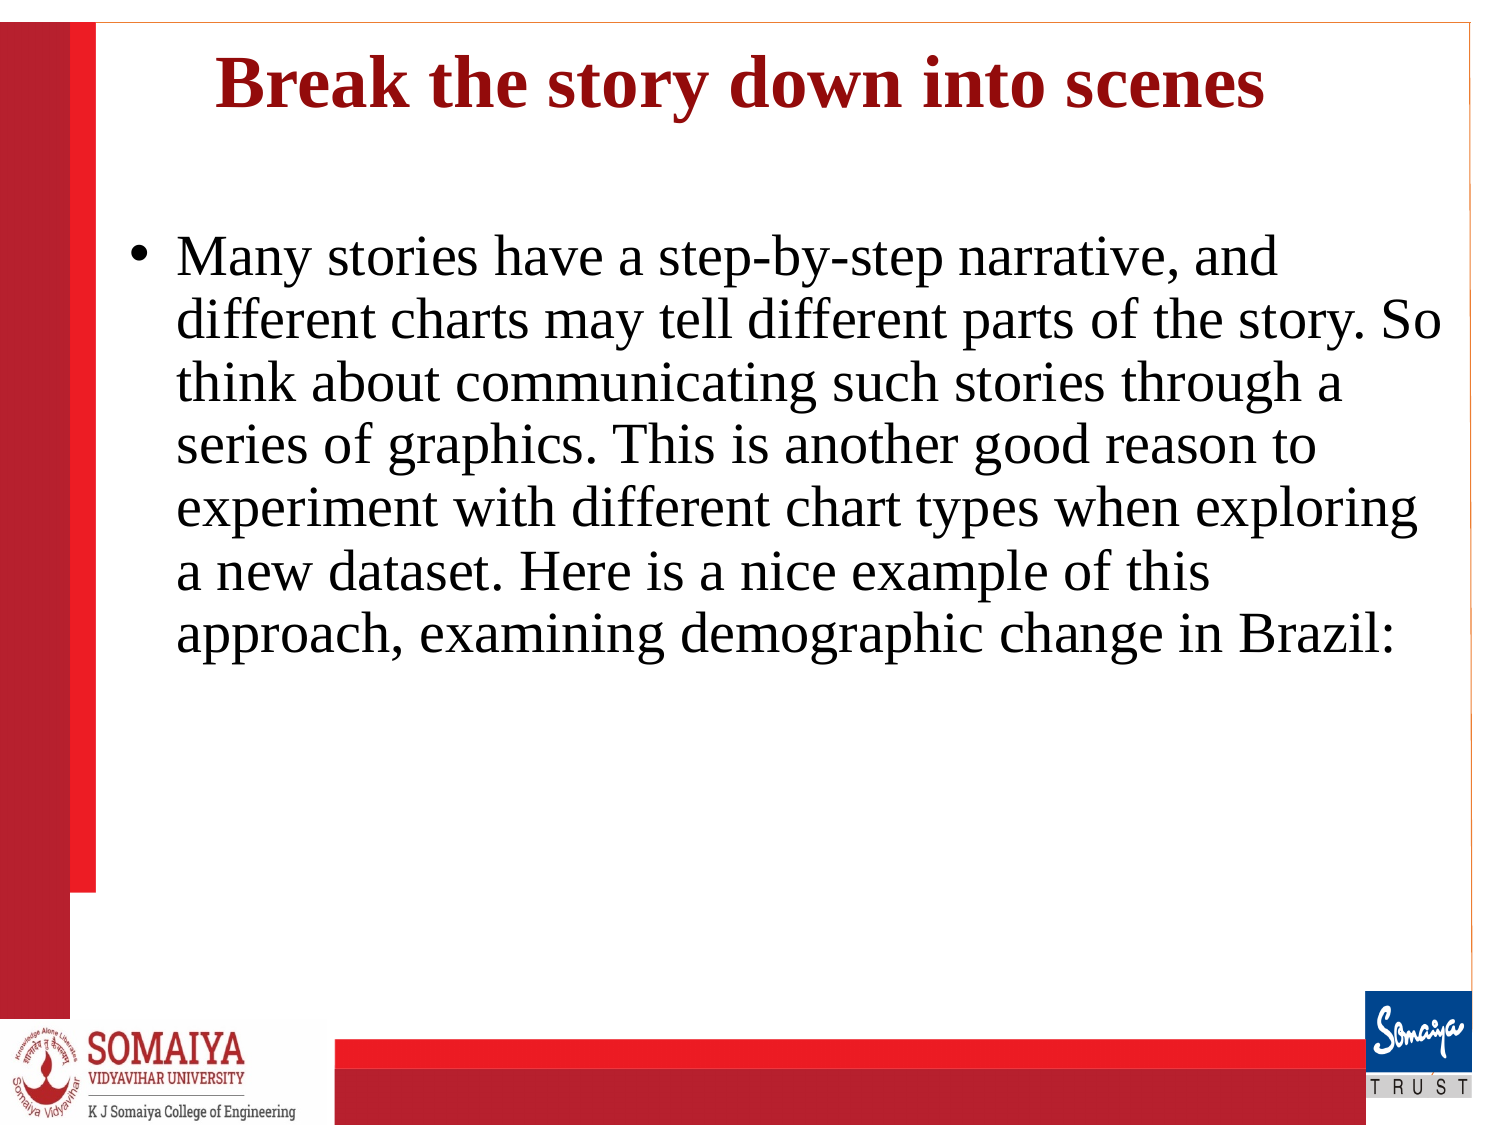

# Break the story down into scenes
Many stories have a step-by-step narrative, and different charts may tell different parts of the story. So think about communicating such stories through a series of graphics. This is another good reason to experiment with different chart types when exploring a new dataset. Here is a nice example of this approach, examining demographic change in Brazil: